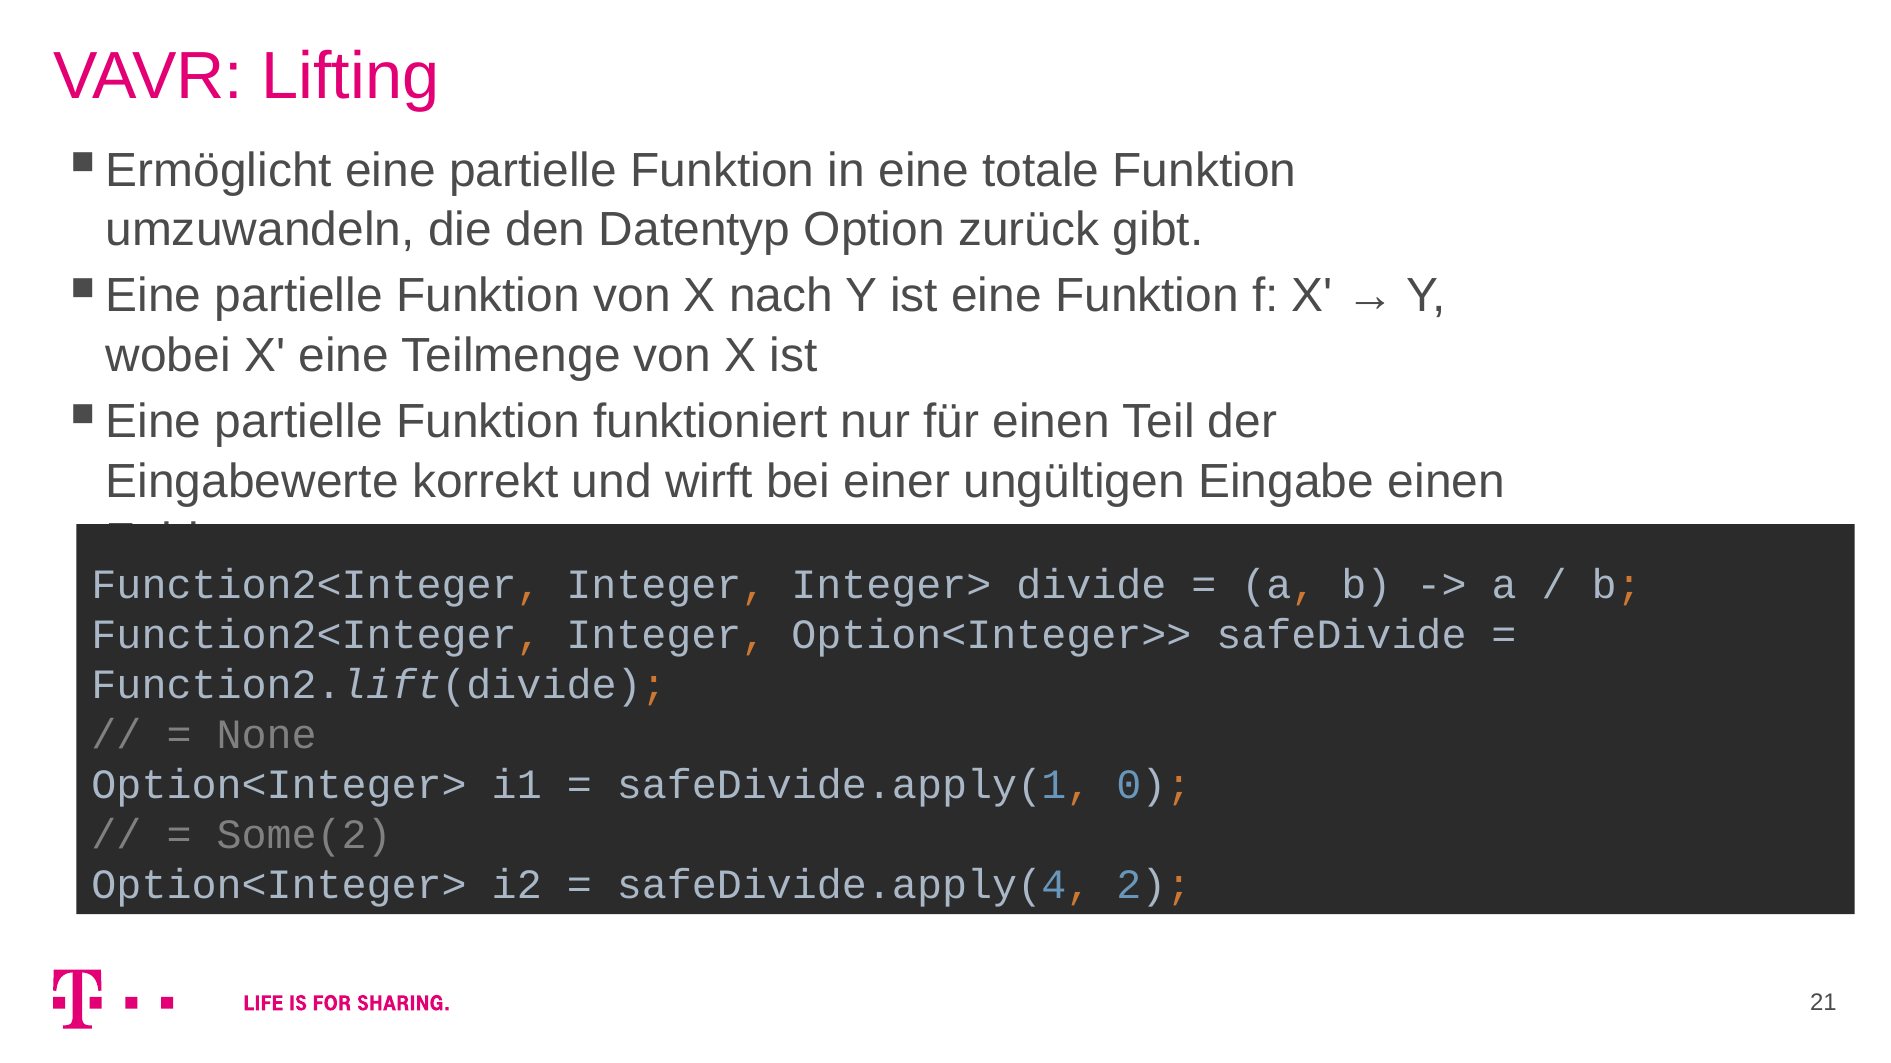

# VAVR: Lifting
Ermöglicht eine partielle Funktion in eine totale Funktion umzuwandeln, die den Datentyp Option zurück gibt.
Eine partielle Funktion von X nach Y ist eine Funktion f: X' → Y, wobei X' eine Teilmenge von X ist
Eine partielle Funktion funktioniert nur für einen Teil der Eingabewerte korrekt und wirft bei einer ungültigen Eingabe einen Fehler

Function2<Integer, Integer, Integer> divide = (a, b) -> a / b;
Function2<Integer, Integer, Option<Integer>> safeDivide =        	Function2.lift(divide);
// = None
Option<Integer> i1 = safeDivide.apply(1, 0);
// = Some(2)
Option<Integer> i2 = safeDivide.apply(4, 2);
21